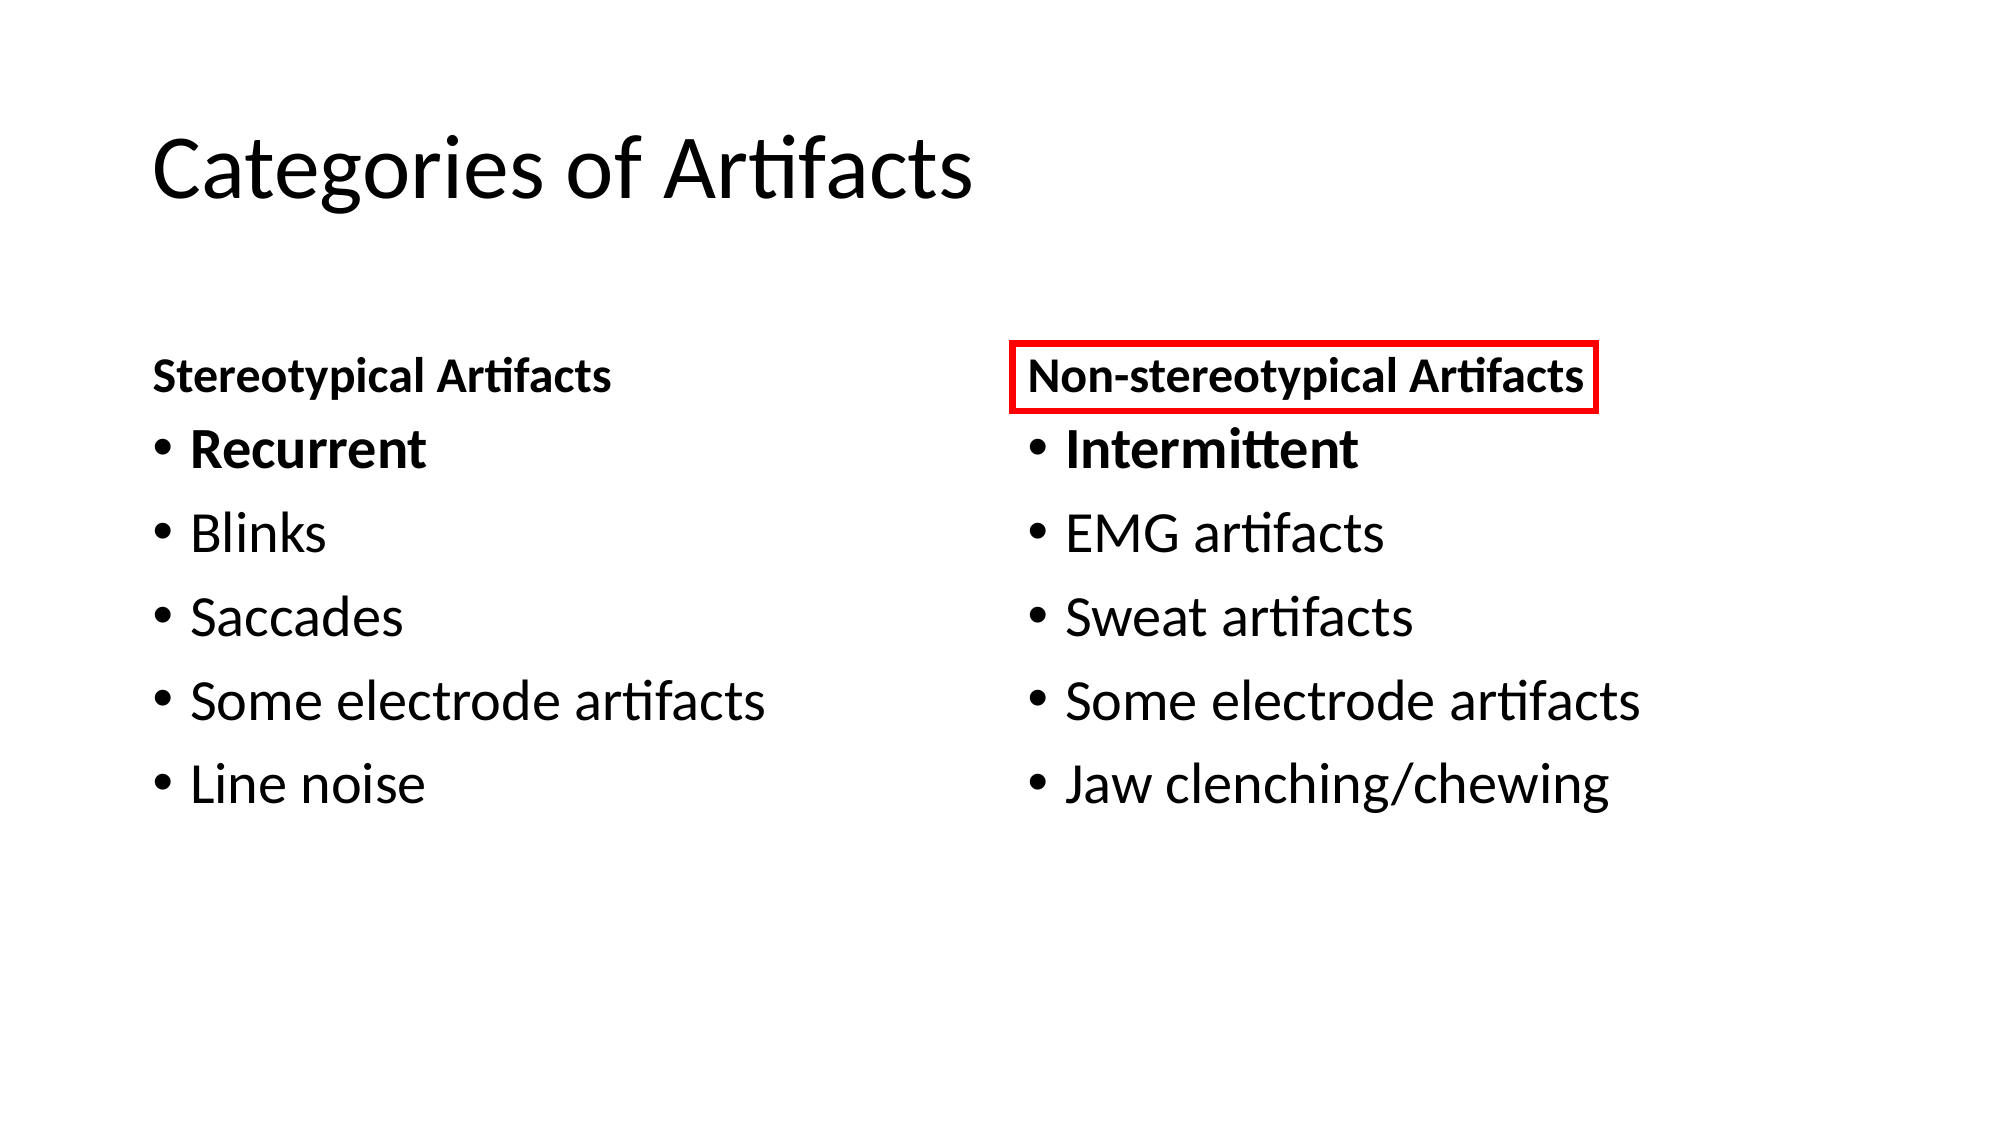

# Categories of Artifacts
Stereotypical Artifacts
Non-stereotypical Artifacts

Recurrent
Blinks
Saccades
Some electrode artifacts
Line noise
Intermittent
EMG artifacts
Sweat artifacts
Some electrode artifacts
Jaw clenching/chewing